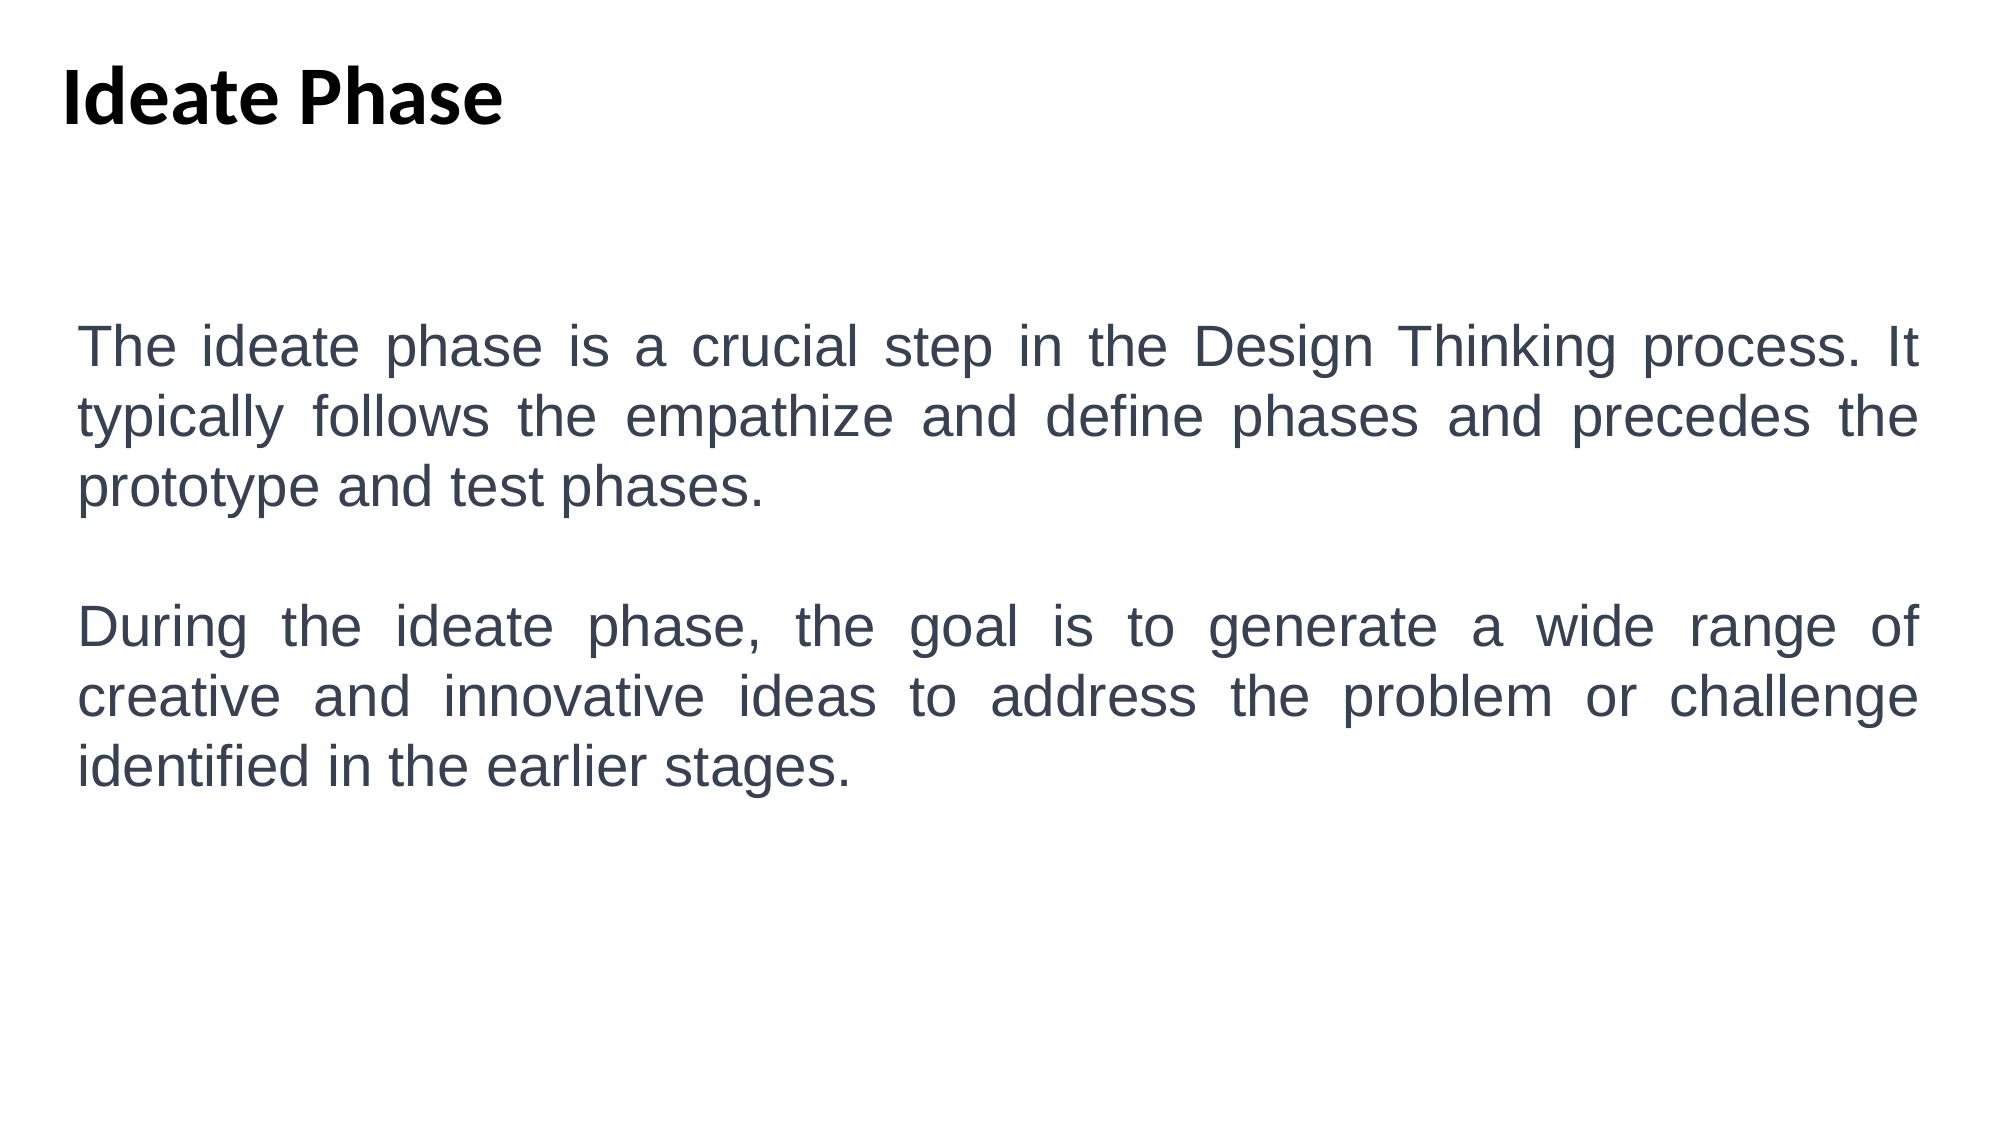

Ideate Phase
The ideate phase is a crucial step in the Design Thinking process. It typically follows the empathize and define phases and precedes the prototype and test phases.

During the ideate phase, the goal is to generate a wide range of creative and innovative ideas to address the problem or challenge identified in the earlier stages.